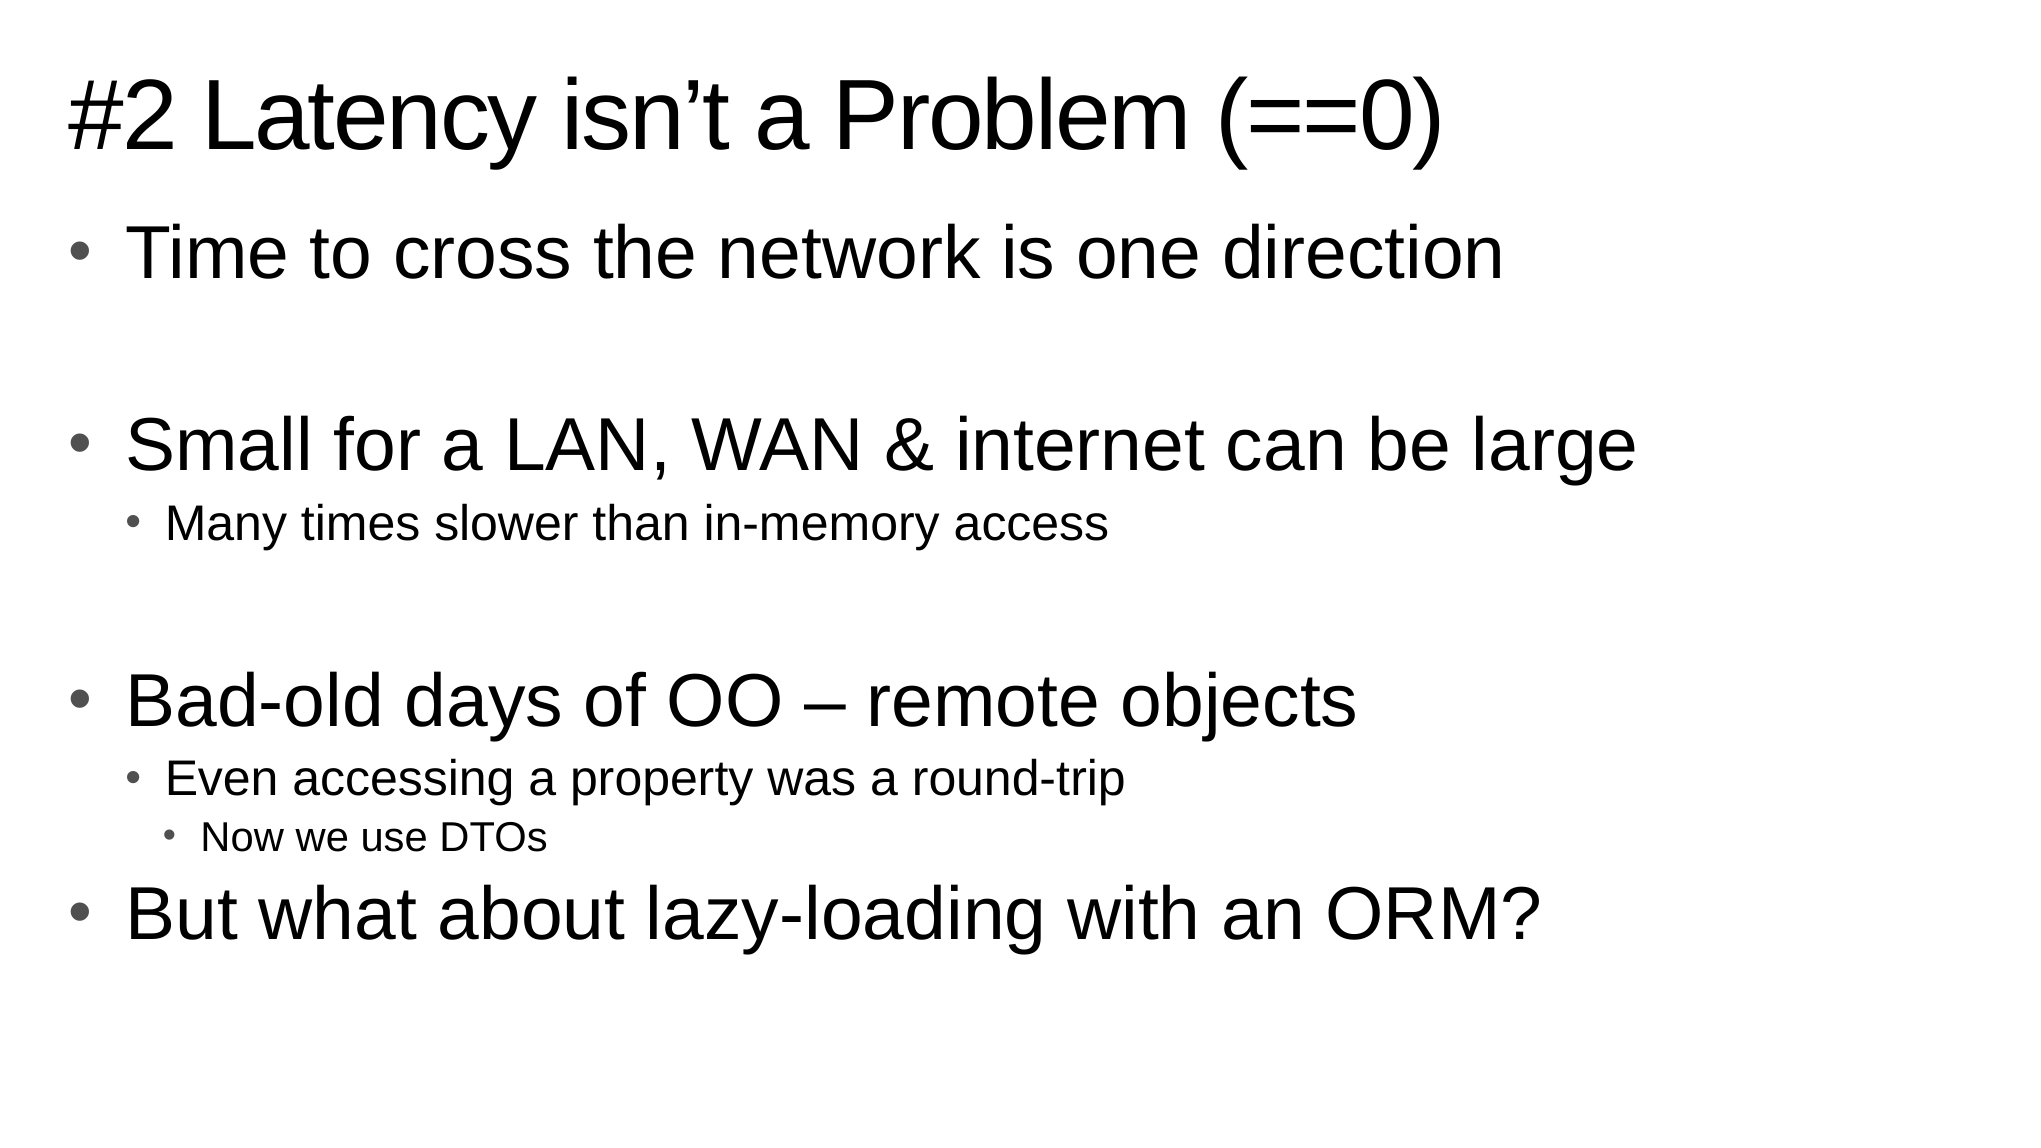

# #2 Latency isn’t a Problem (==0)
Time to cross the network is one direction

Small for a LAN, WAN & internet can be large
Many times slower than in-memory access

Bad-old days of OO – remote objects
Even accessing a property was a round-trip
Now we use DTOs
But what about lazy-loading with an ORM?